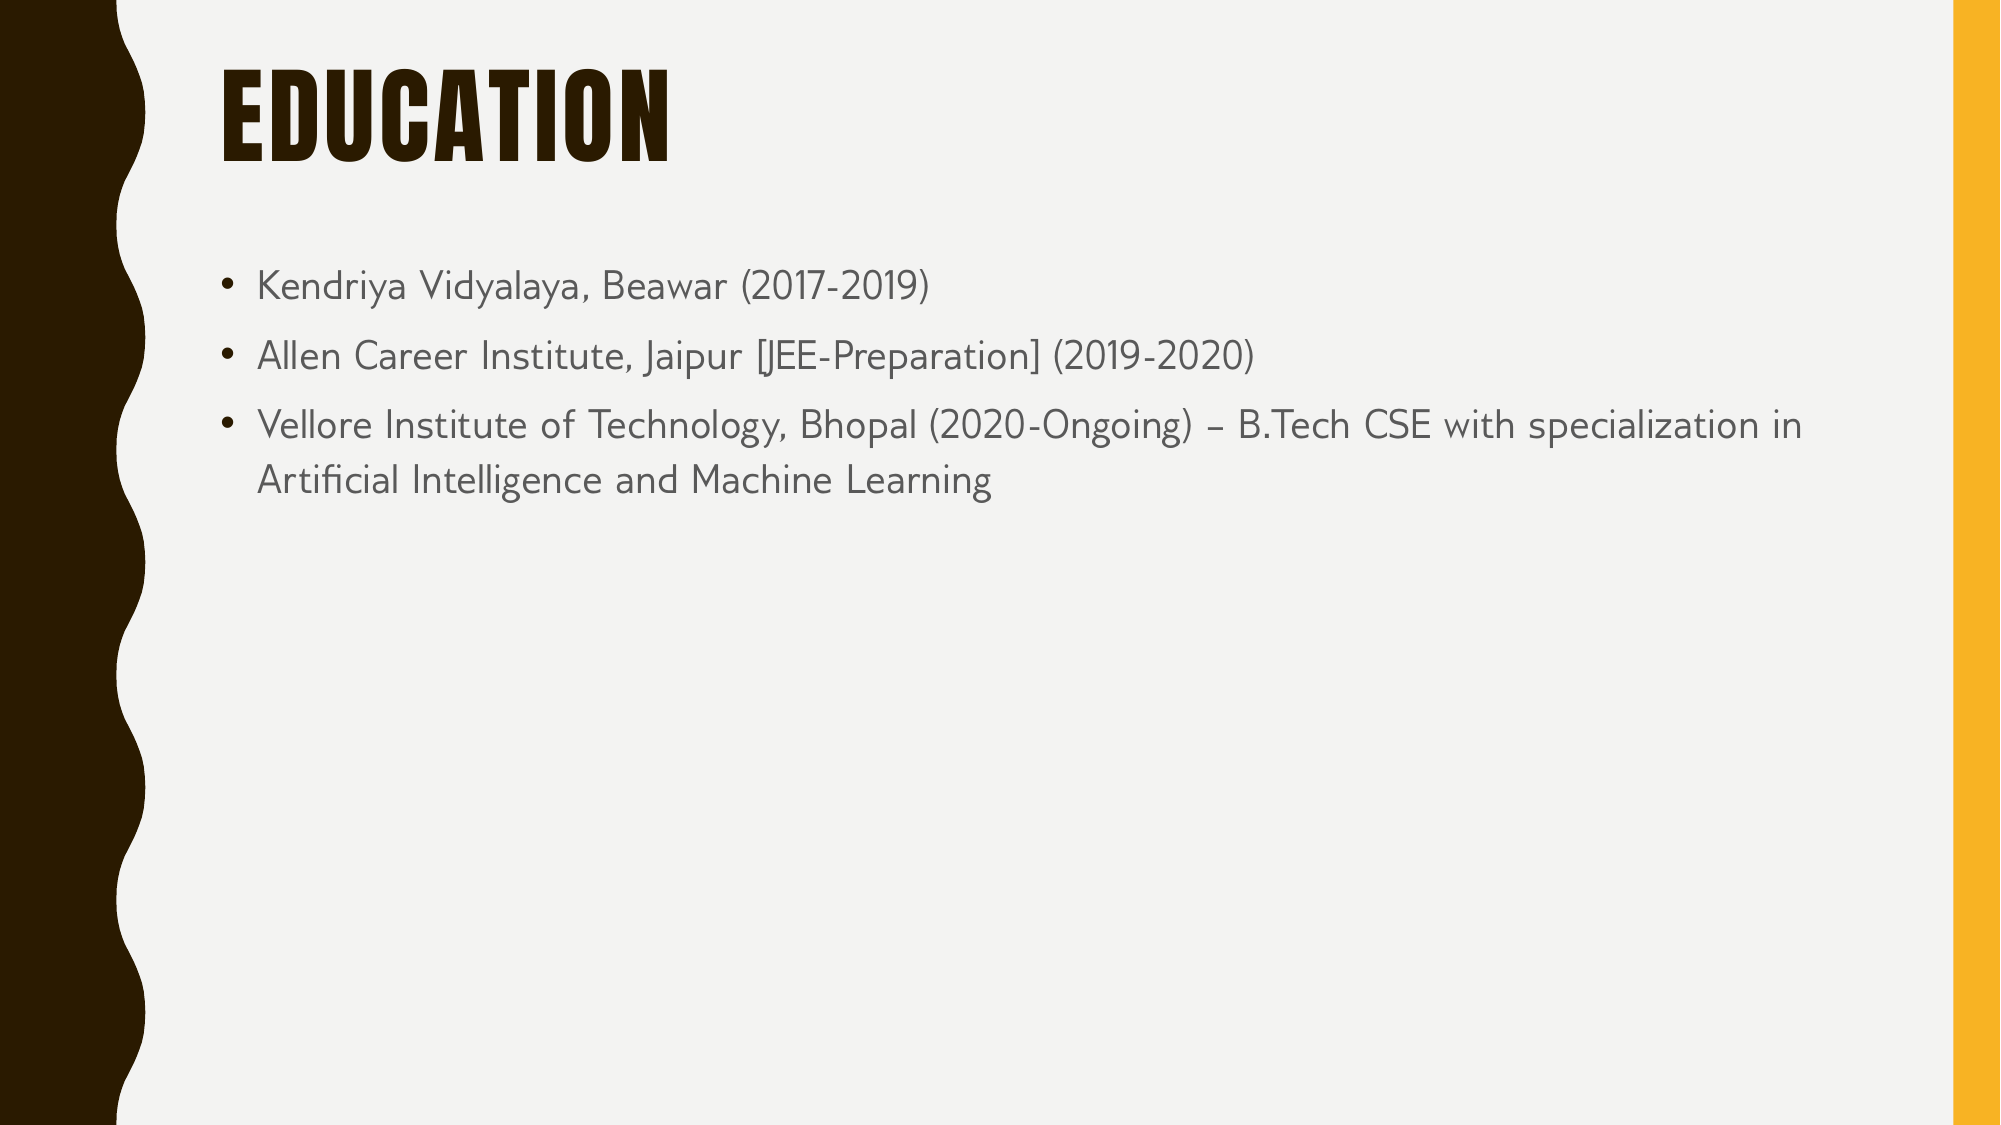

# education
Kendriya Vidyalaya, Beawar (2017-2019)
Allen Career Institute, Jaipur [JEE-Preparation] (2019-2020)
Vellore Institute of Technology, Bhopal (2020-Ongoing) – B.Tech CSE with specialization in Artificial Intelligence and Machine Learning